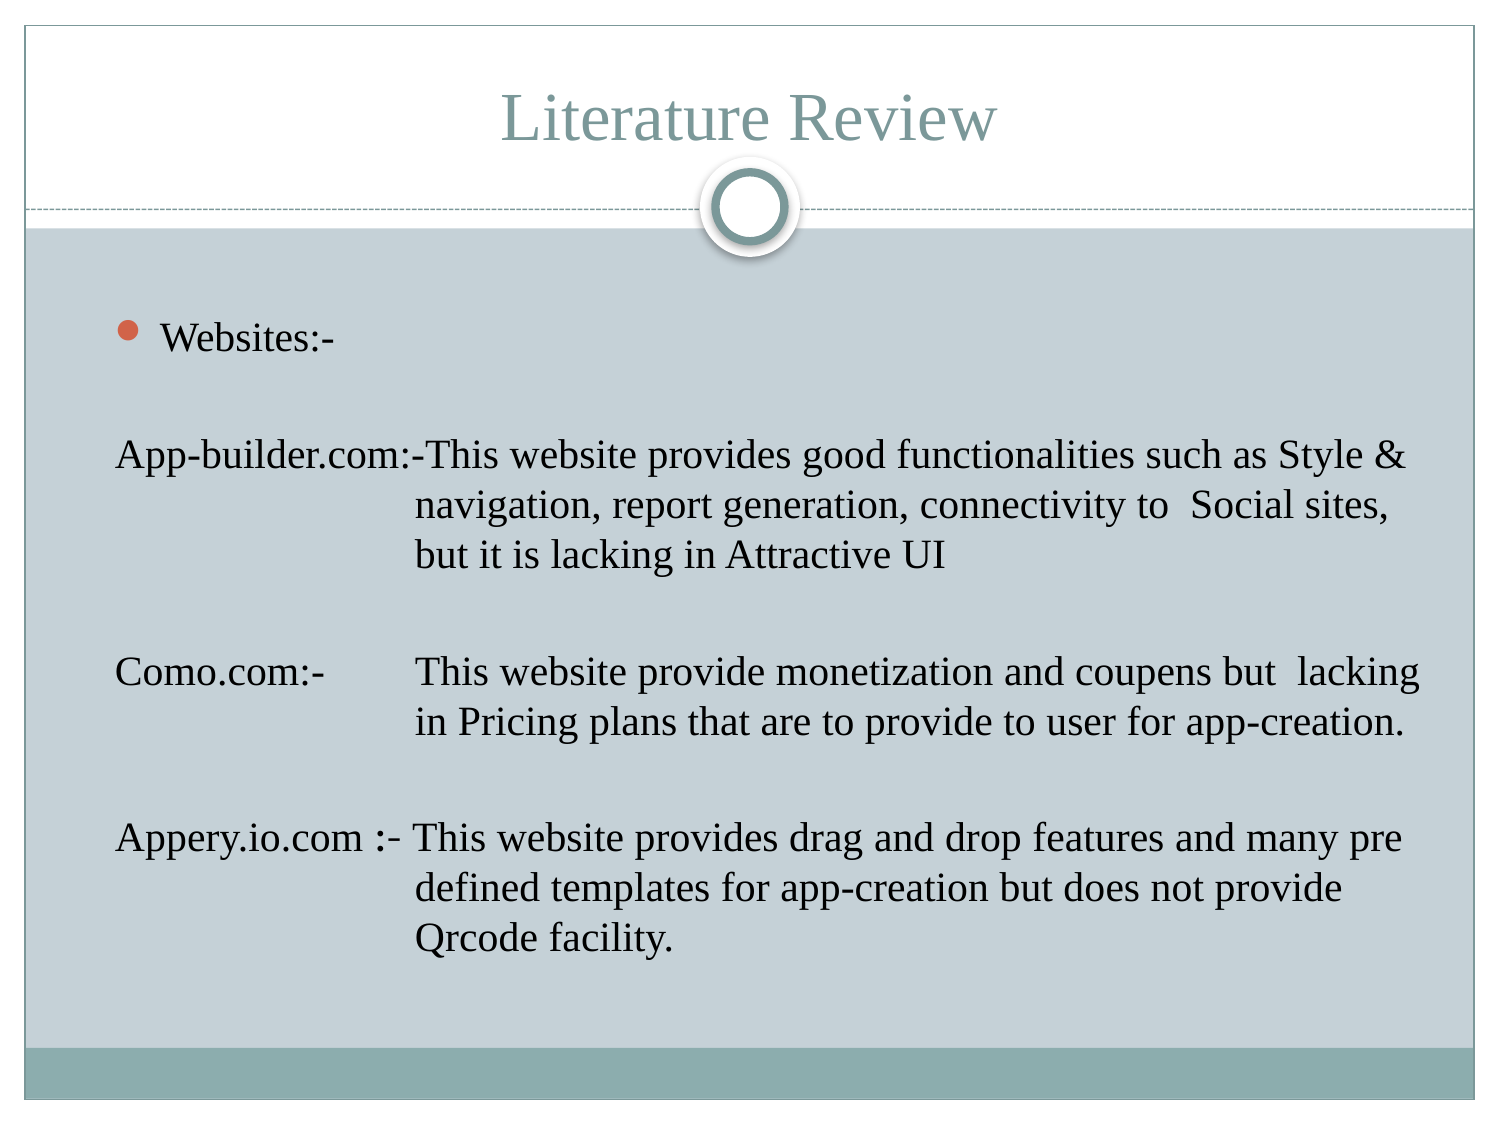

# Literature Review
Websites:-

App-builder.com:-This website provides good functionalities such as Style & 		navigation, report generation, connectivity to  Social sites, 		but it is lacking in Attractive UI

Como.com:-  	This website provide monetization and coupens but  lacking 		in Pricing plans that are to provide to user for app-creation.

Appery.io.com :- This website provides drag and drop features and many pre 		defined templates for app-creation but does not provide 		Qrcode facility.